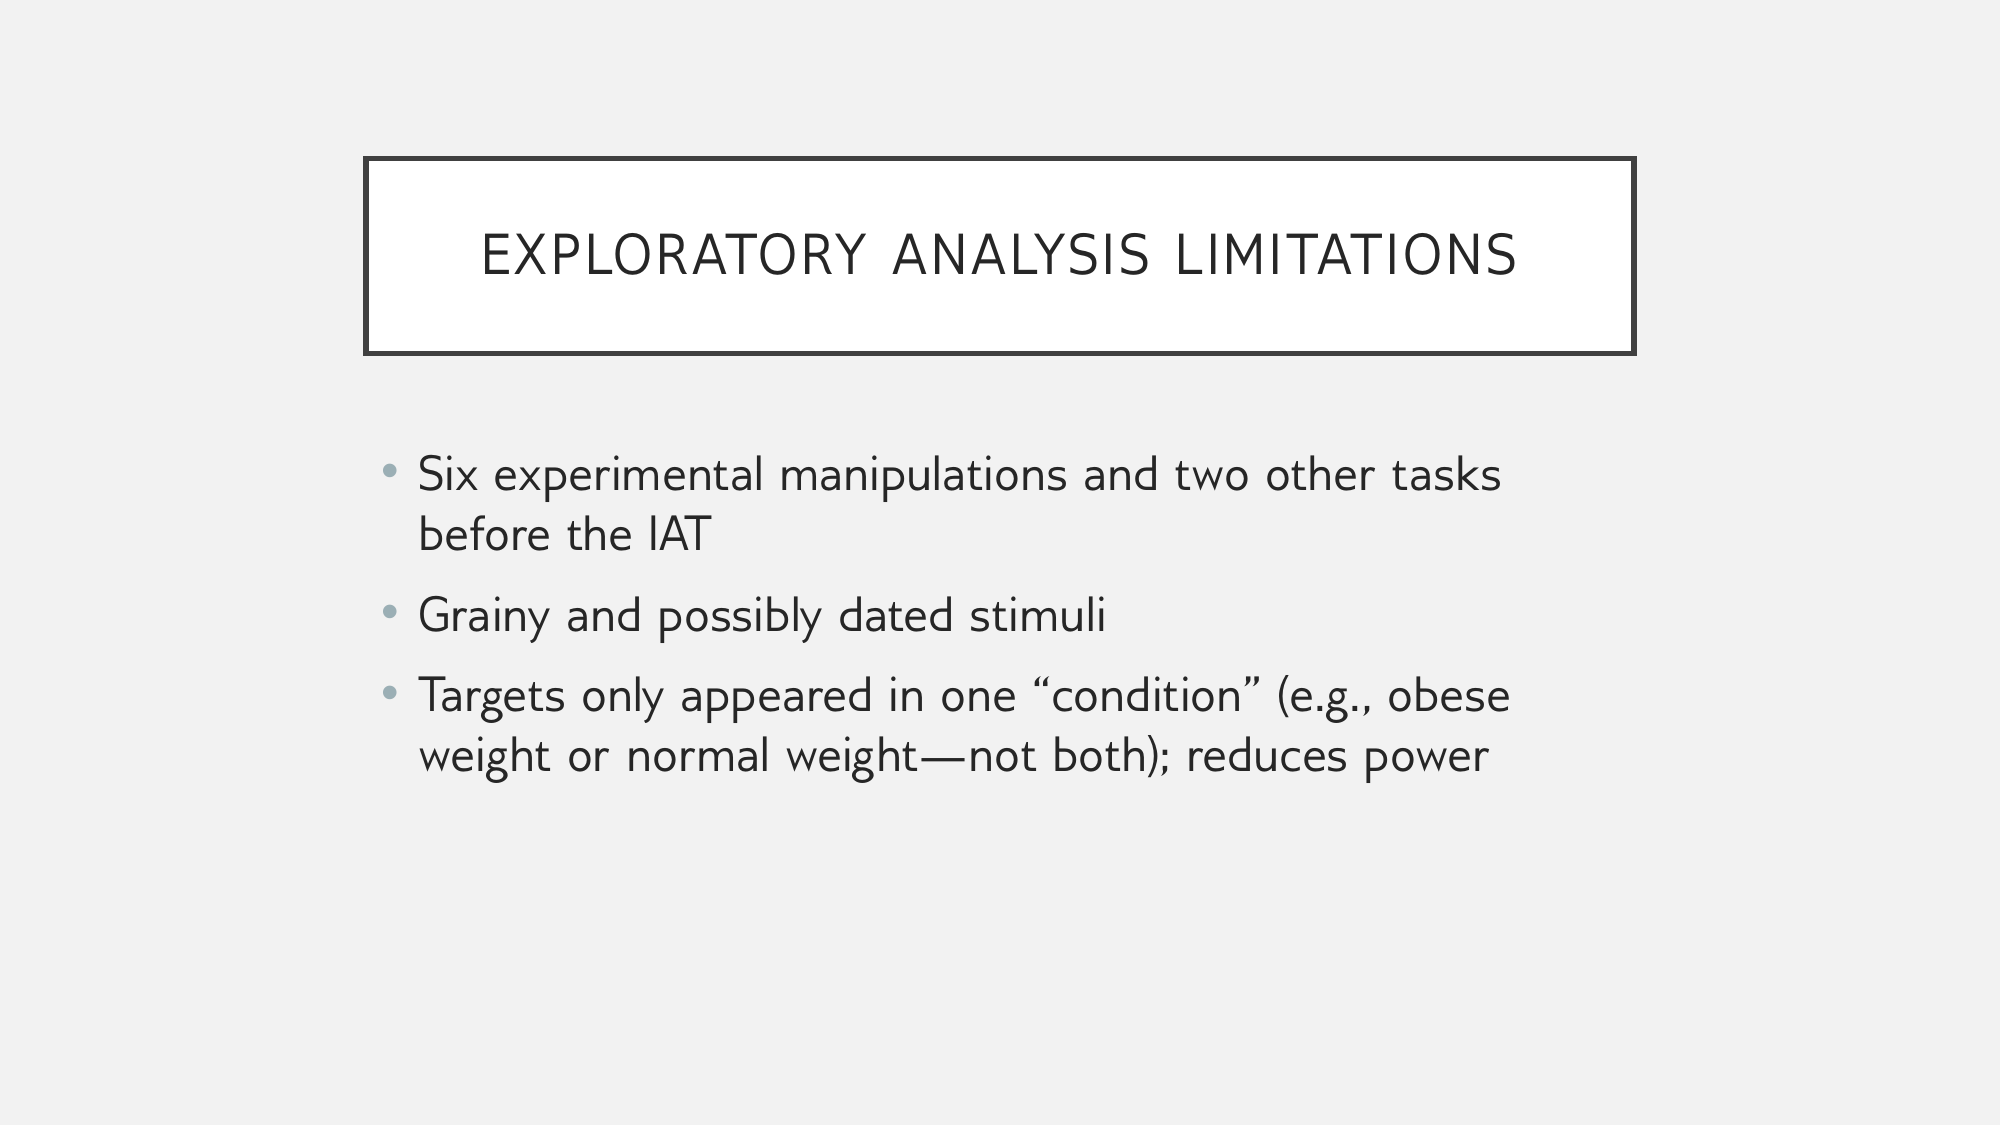

# EXPLORATORY ANALYSIS LIMITATIONS
Six experimental manipulations and two other tasks before the IAT
Grainy and possibly dated stimuli
Targets only appeared in one “condition” (e.g., obese weight or normal weight—not both); reduces power